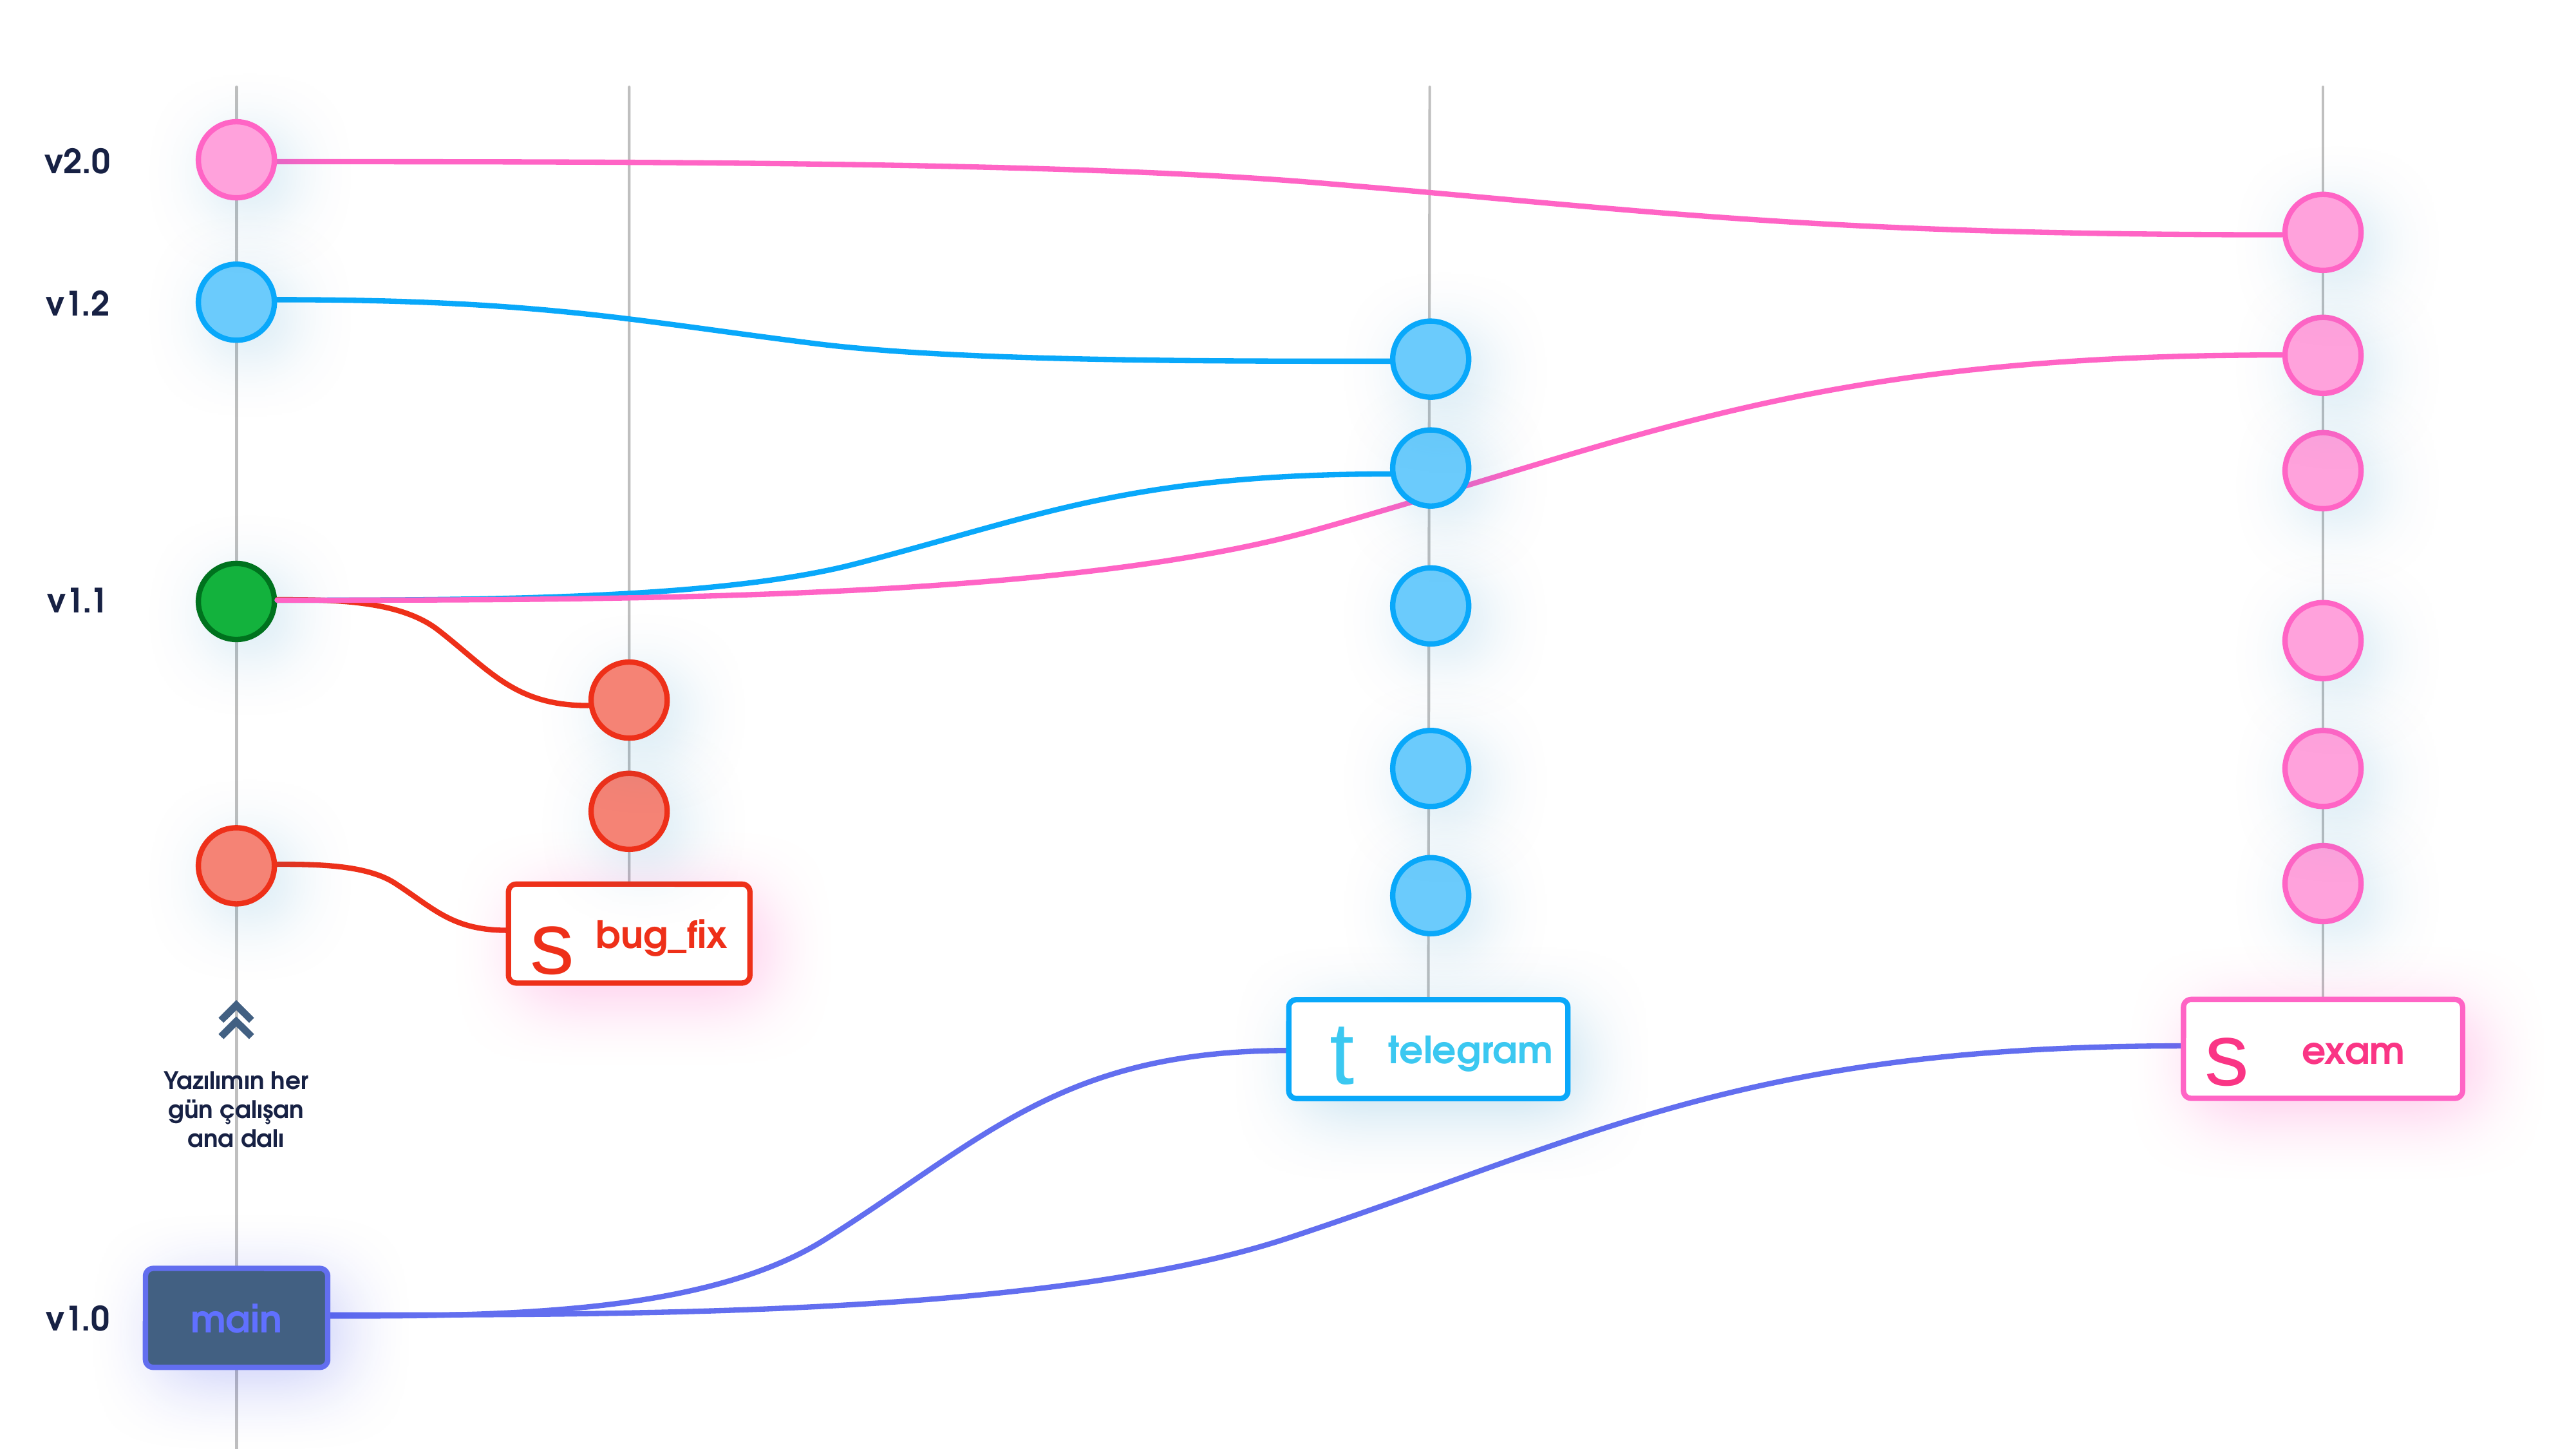

v2.0

v1.2

v1.1

s

bug_fix
t

telegram
s

exam

Yazılımın her gün çalışan ana dalı

main
v1.0